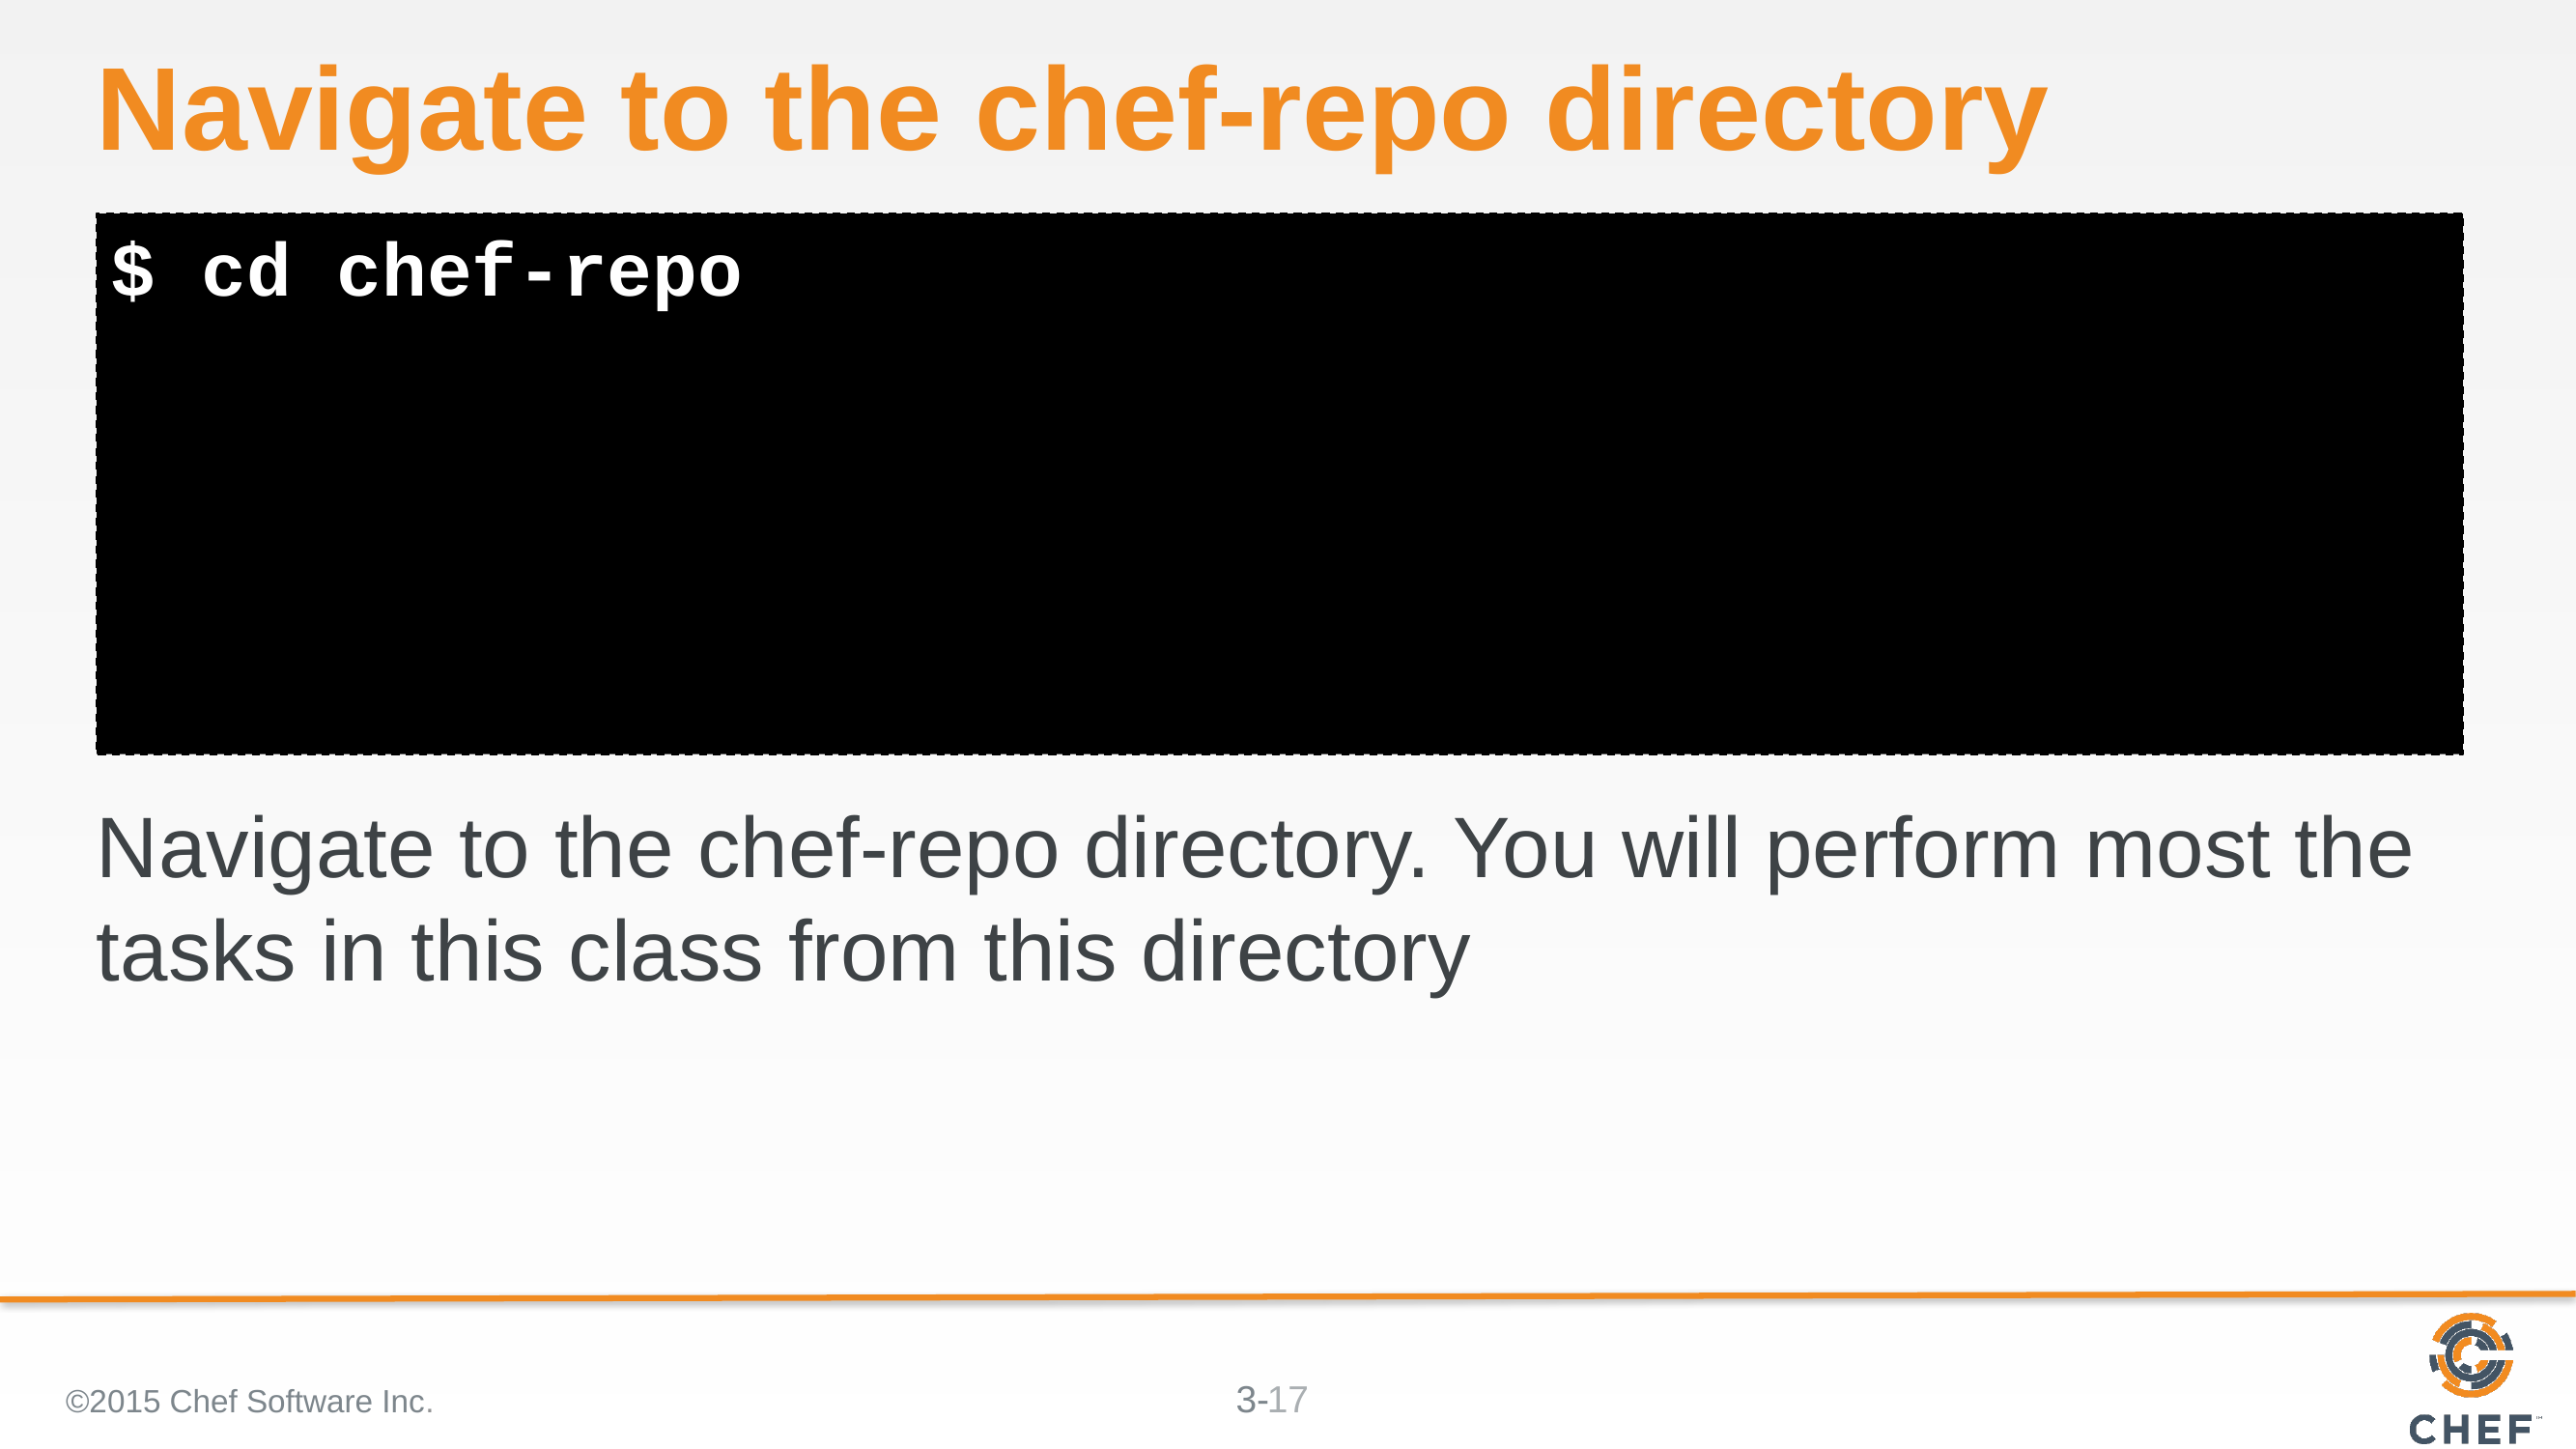

# Navigate to the chef-repo directory
$ cd chef-repo
Navigate to the chef-repo directory. You will perform most the tasks in this class from this directory
©2015 Chef Software Inc.
17